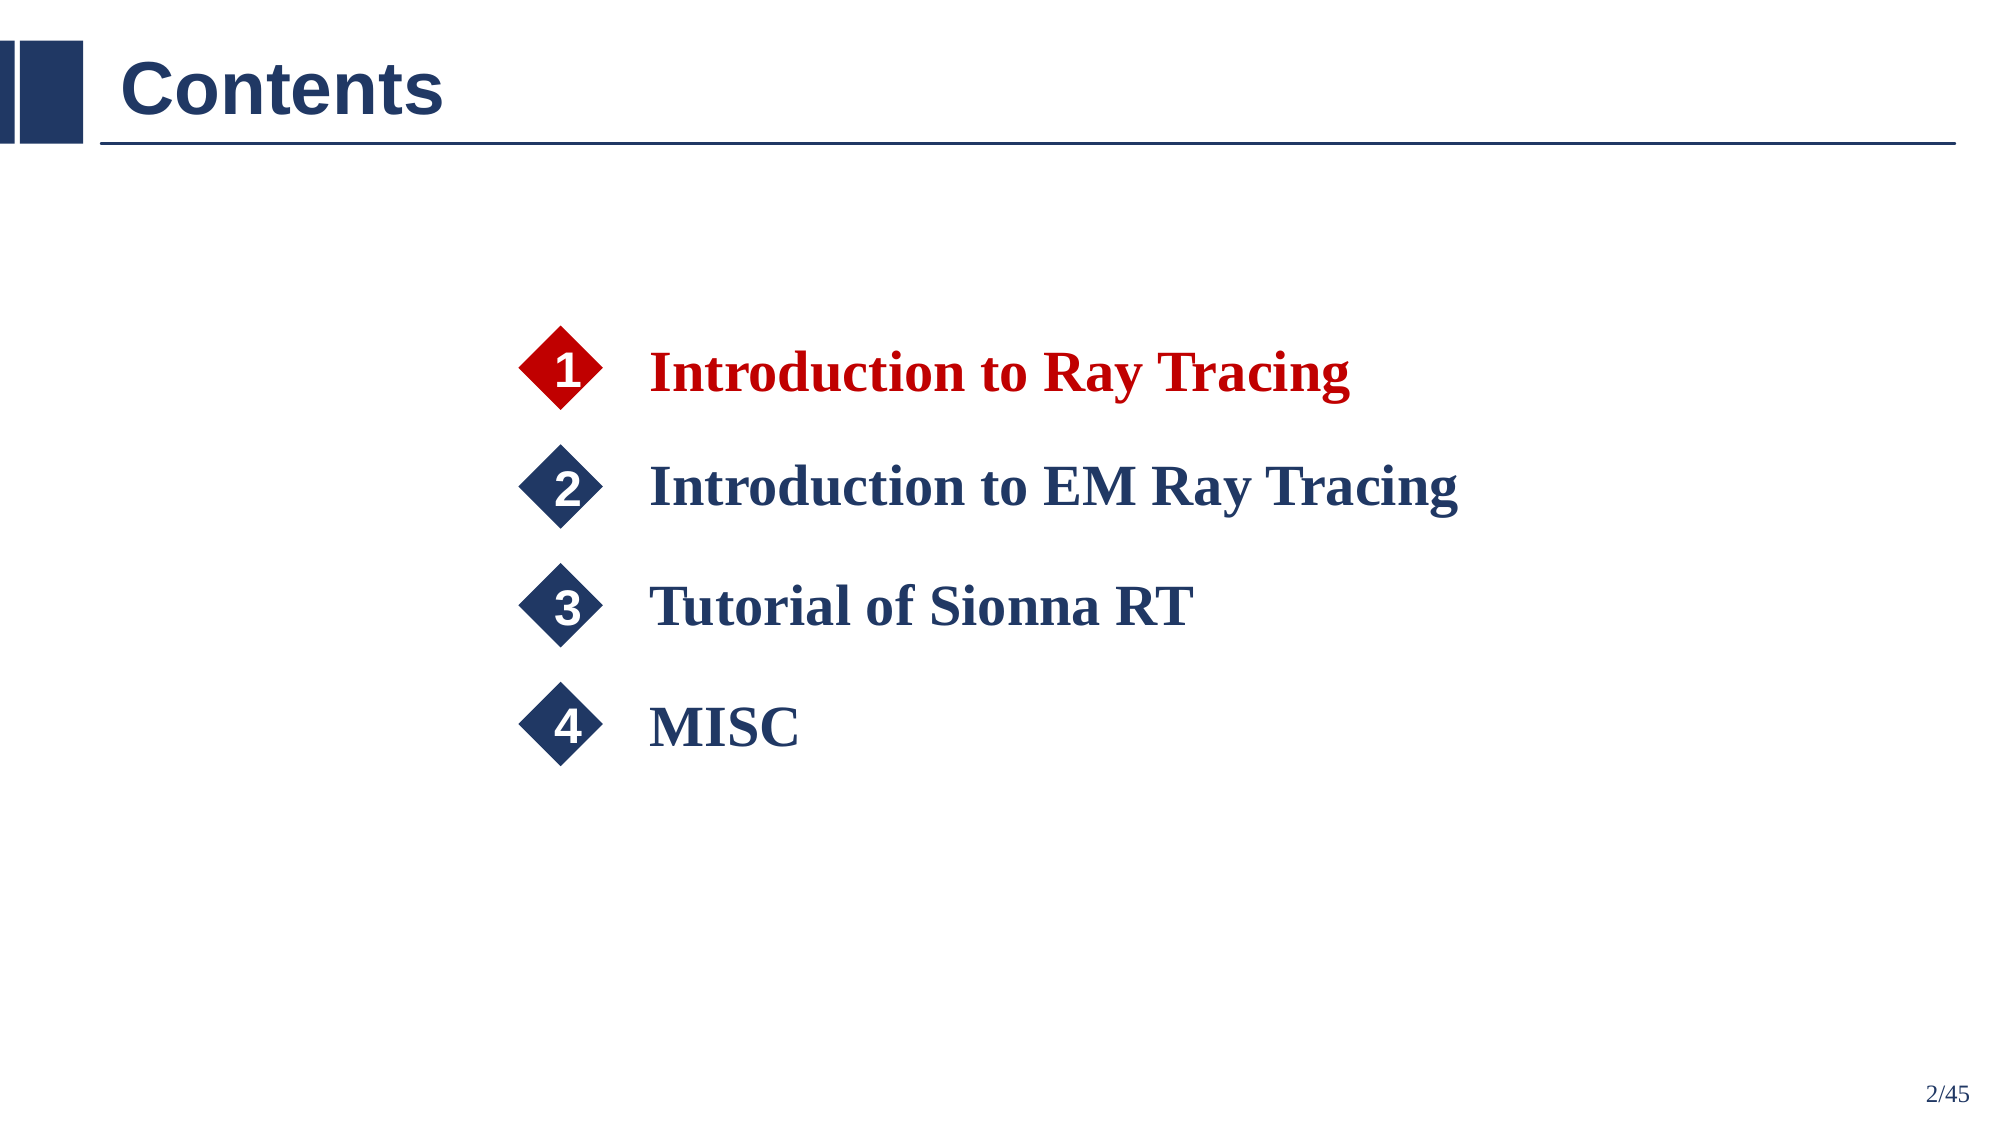

# Contents
1
Introduction to Ray Tracing
2
Tutorial of Sionna RT
3
MISC
4
Introduction to EM Ray Tracing
2/45